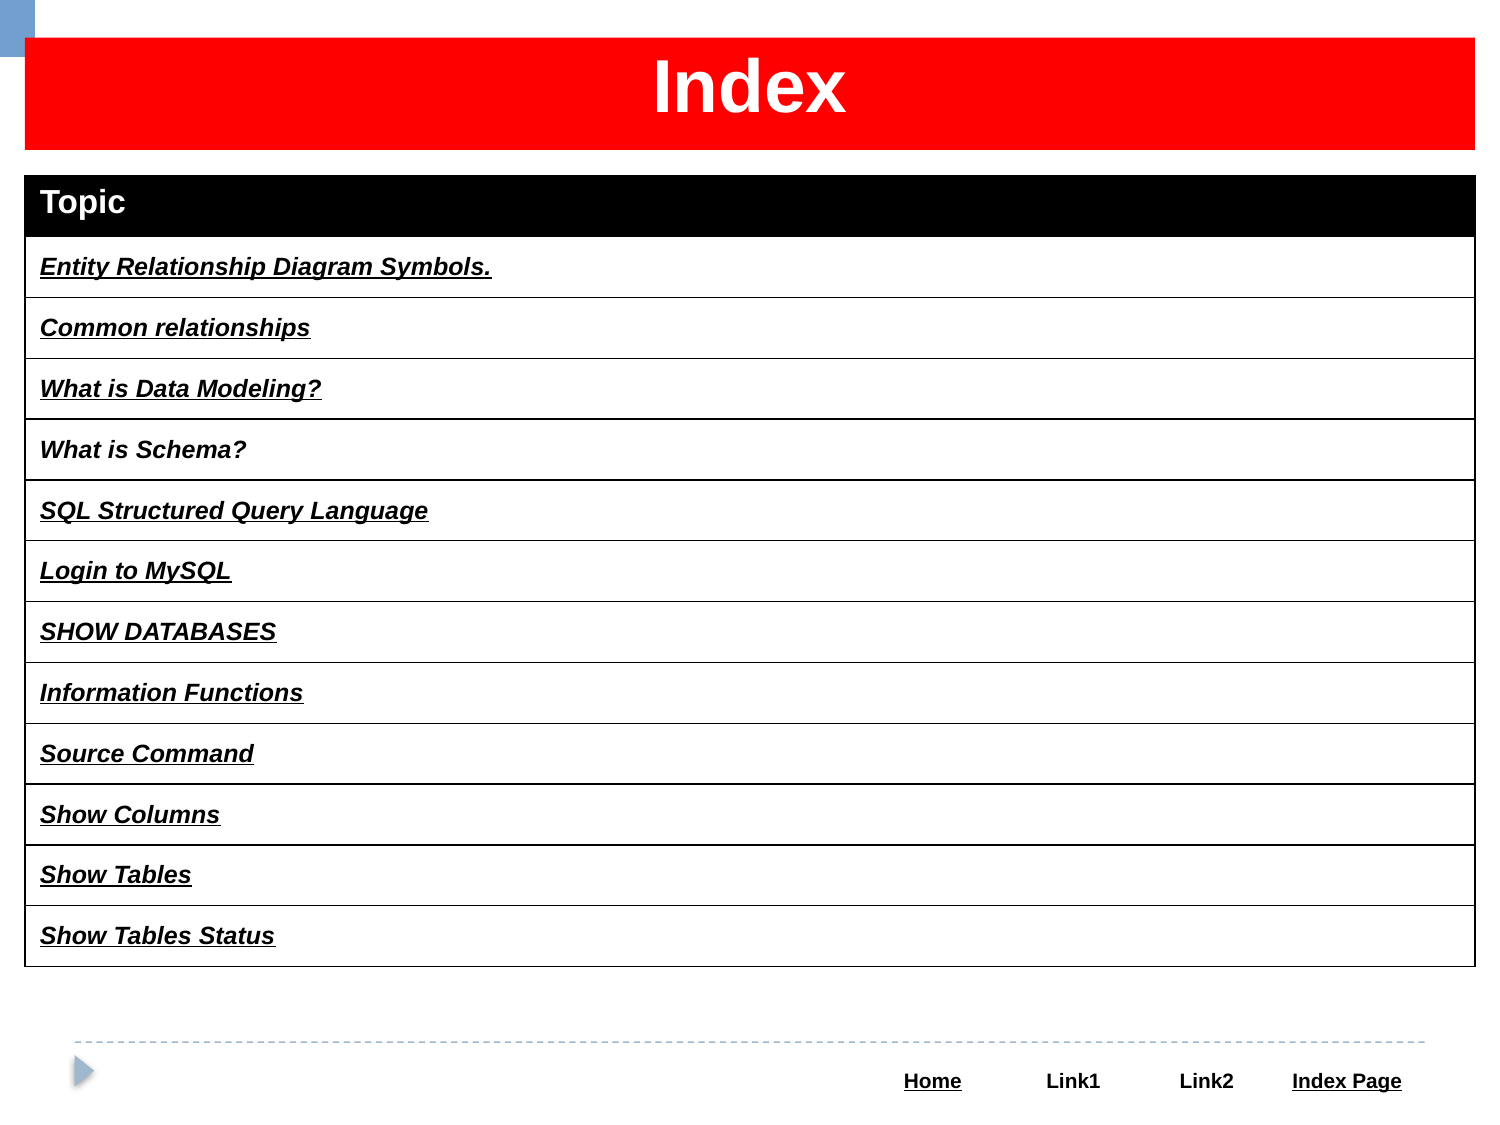

Index
| Topic |
| --- |
| Entity Relationship Diagram Symbols. |
| Common relationships |
| What is Data Modeling? |
| What is Schema? |
| SQL Structured Query Language |
| Login to MySQL |
| SHOW DATABASES |
| Information Functions |
| Source Command |
| Show Columns |
| Show Tables |
| Show Tables Status |